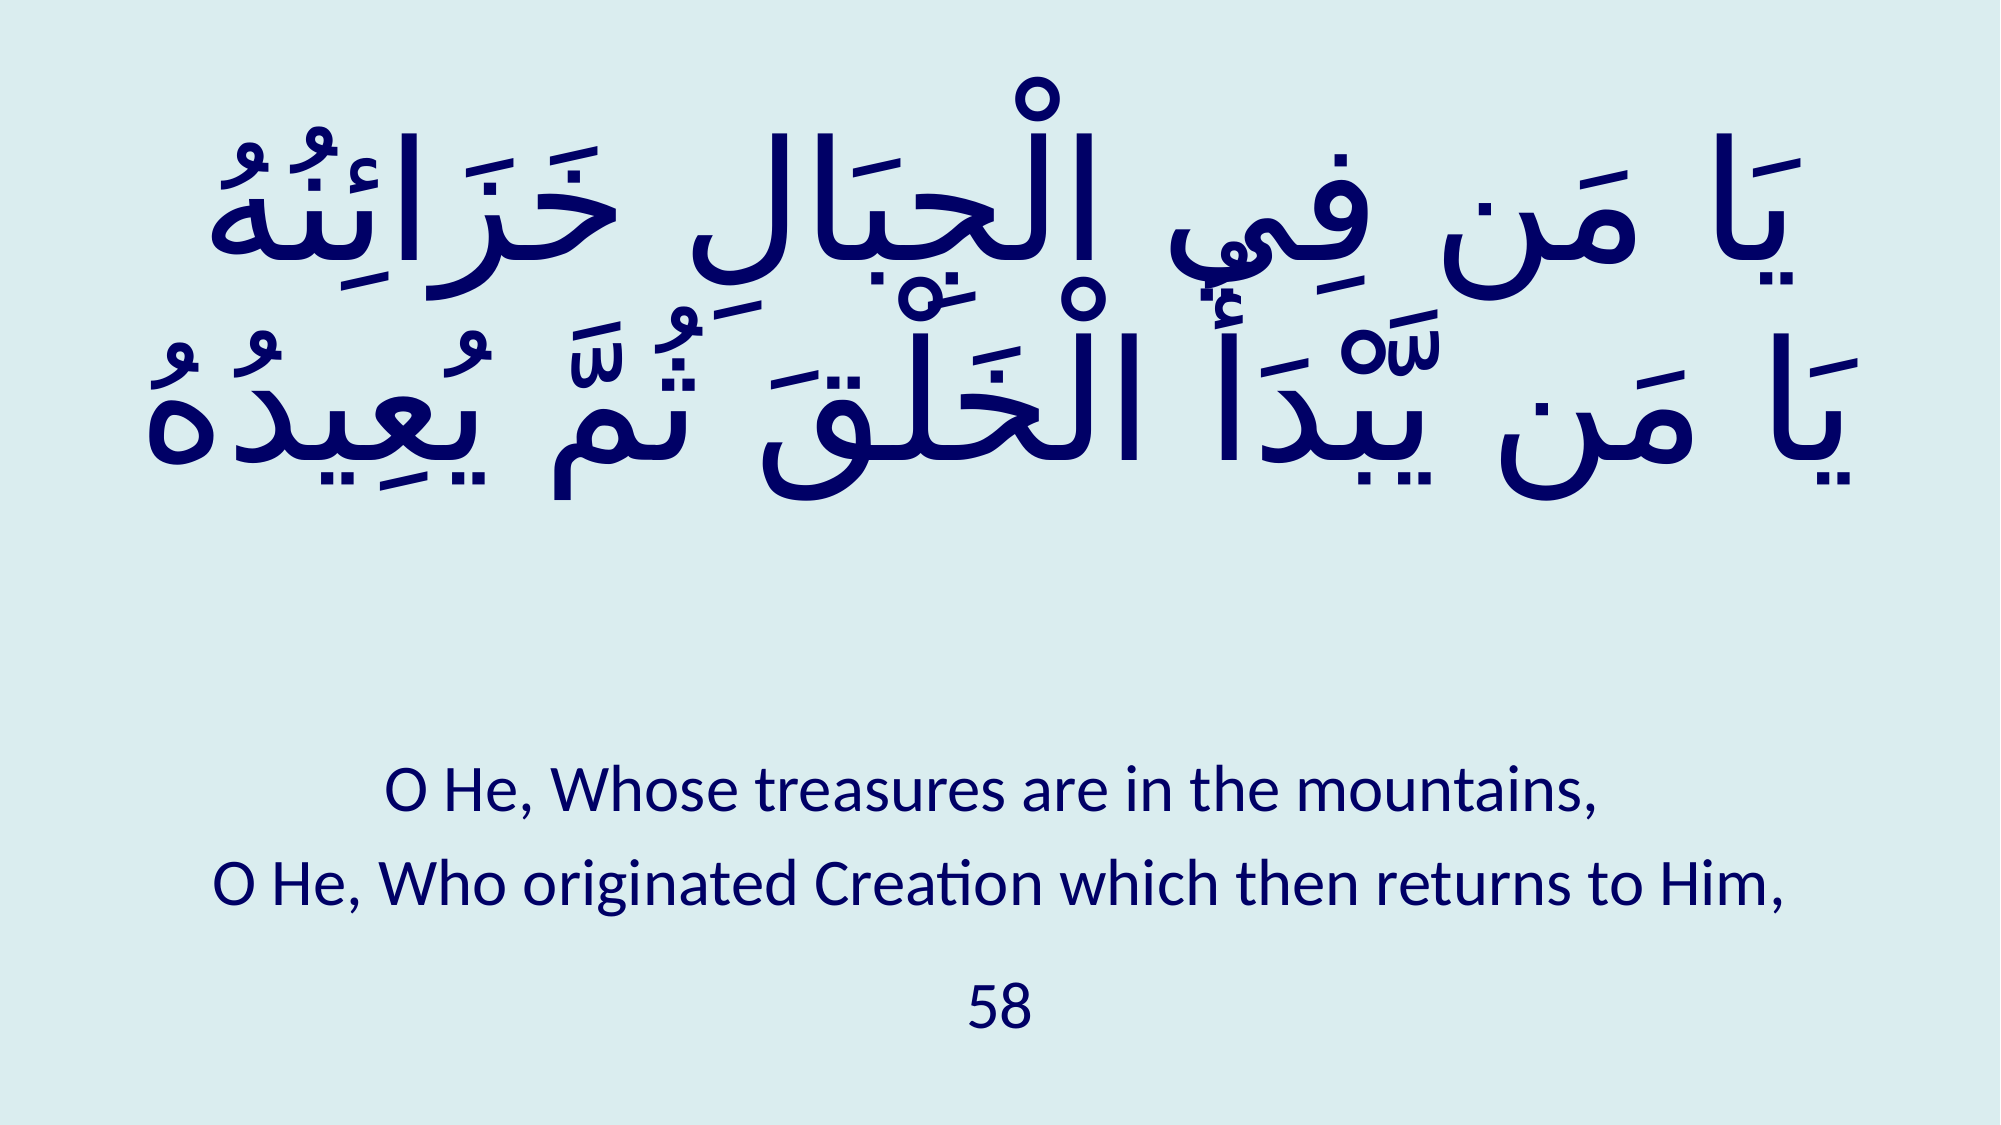

# يَا مَن فِي الْجِبَالِ خَزَائِنُهُ يَا مَن يَّبْدَأُ الْخَلْقَ ثُمَّ يُعِيدُهُ
O He, Whose treasures are in the mountains,
O He, Who originated Creation which then returns to Him,
58